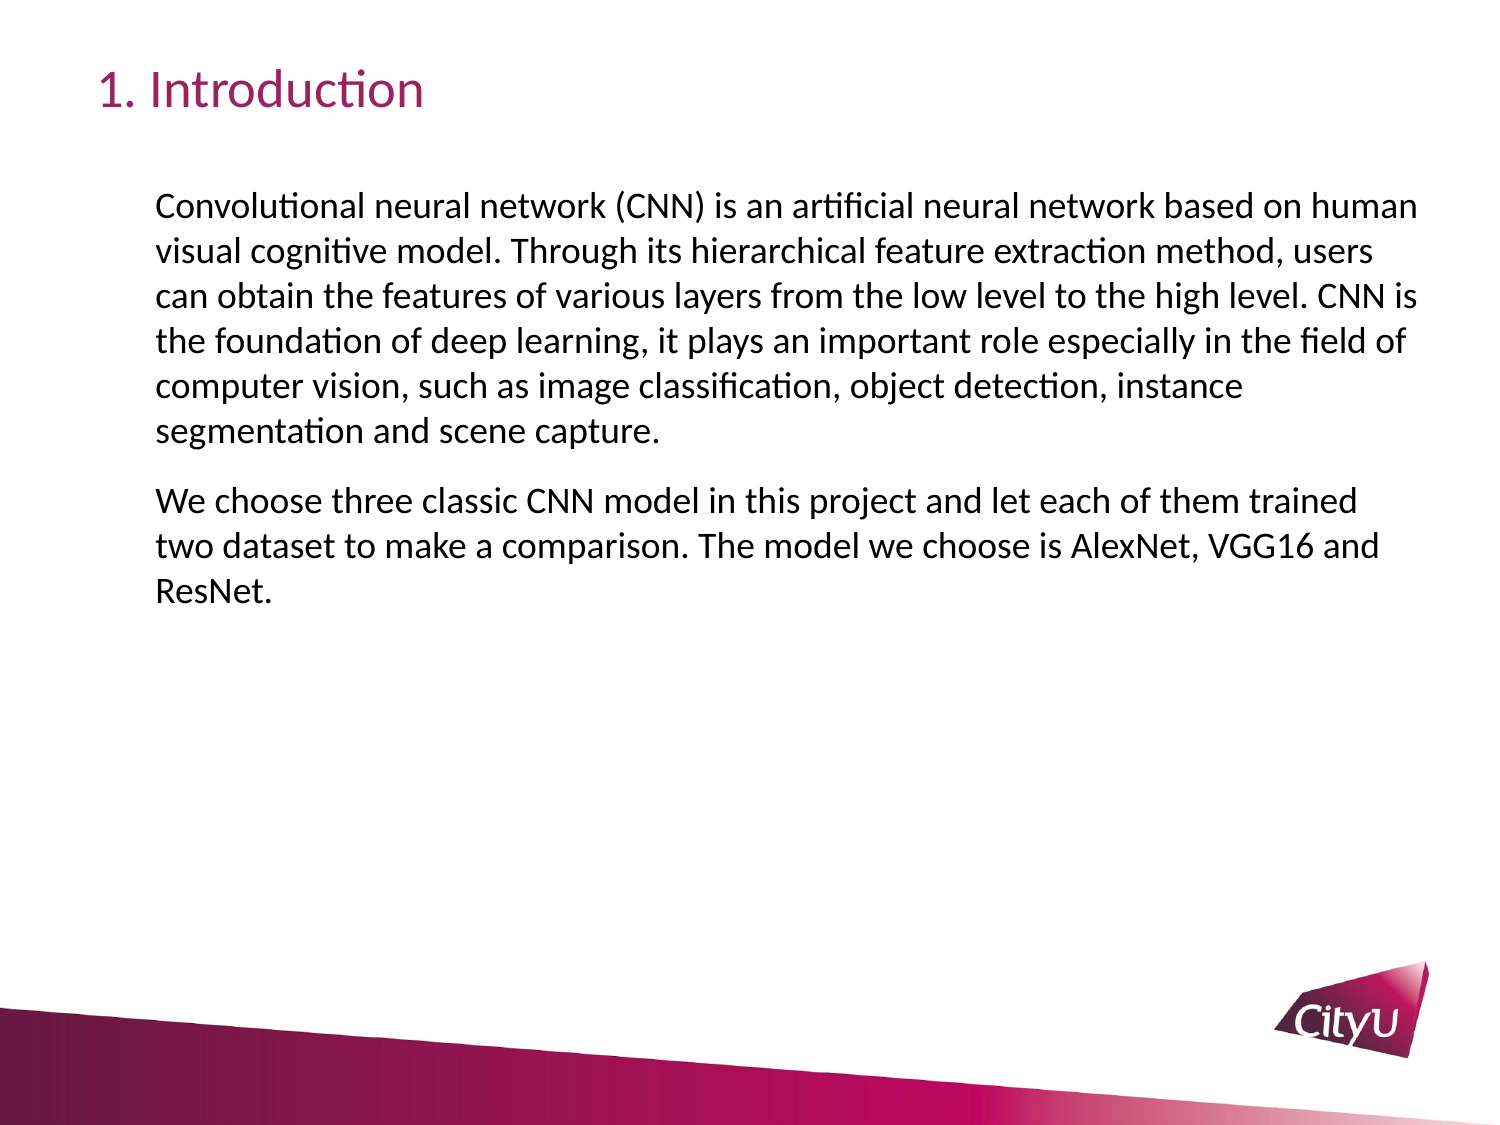

# 1. Introduction
Convolutional neural network (CNN) is an artificial neural network based on human visual cognitive model. Through its hierarchical feature extraction method, users can obtain the features of various layers from the low level to the high level. CNN is the foundation of deep learning, it plays an important role especially in the field of computer vision, such as image classification, object detection, instance segmentation and scene capture.
We choose three classic CNN model in this project and let each of them trained two dataset to make a comparison. The model we choose is AlexNet, VGG16 and ResNet.